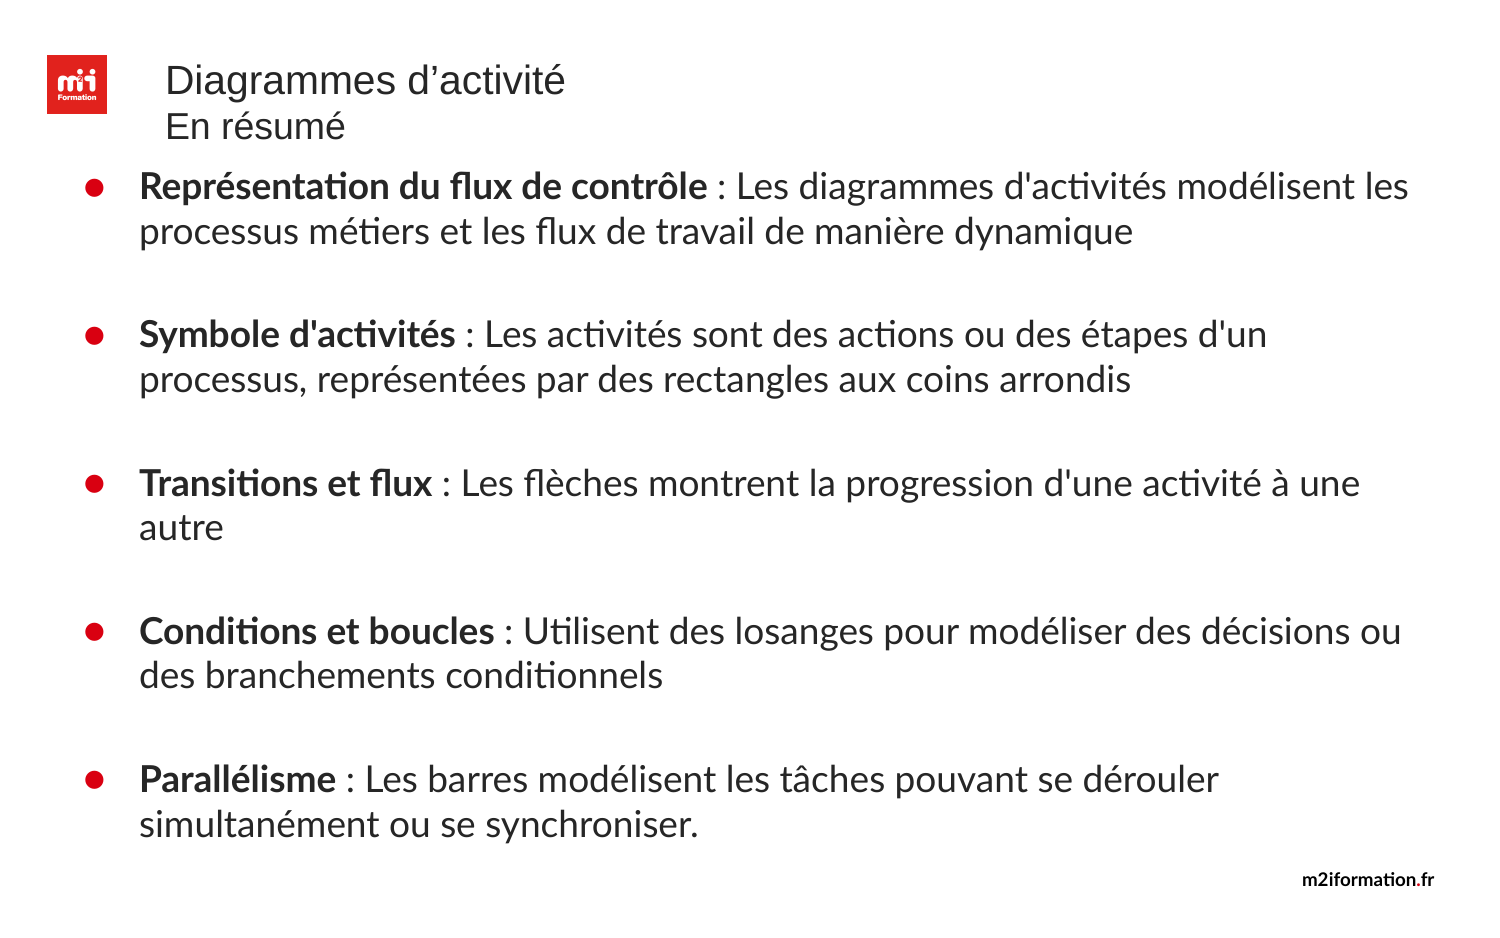

# Diagrammes d’activité
En résumé
Représentation du flux de contrôle : Les diagrammes d'activités modélisent les processus métiers et les flux de travail de manière dynamique

Symbole d'activités : Les activités sont des actions ou des étapes d'un processus, représentées par des rectangles aux coins arrondis

Transitions et flux : Les flèches montrent la progression d'une activité à une autre

Conditions et boucles : Utilisent des losanges pour modéliser des décisions ou des branchements conditionnels

Parallélisme : Les barres modélisent les tâches pouvant se dérouler simultanément ou se synchroniser.